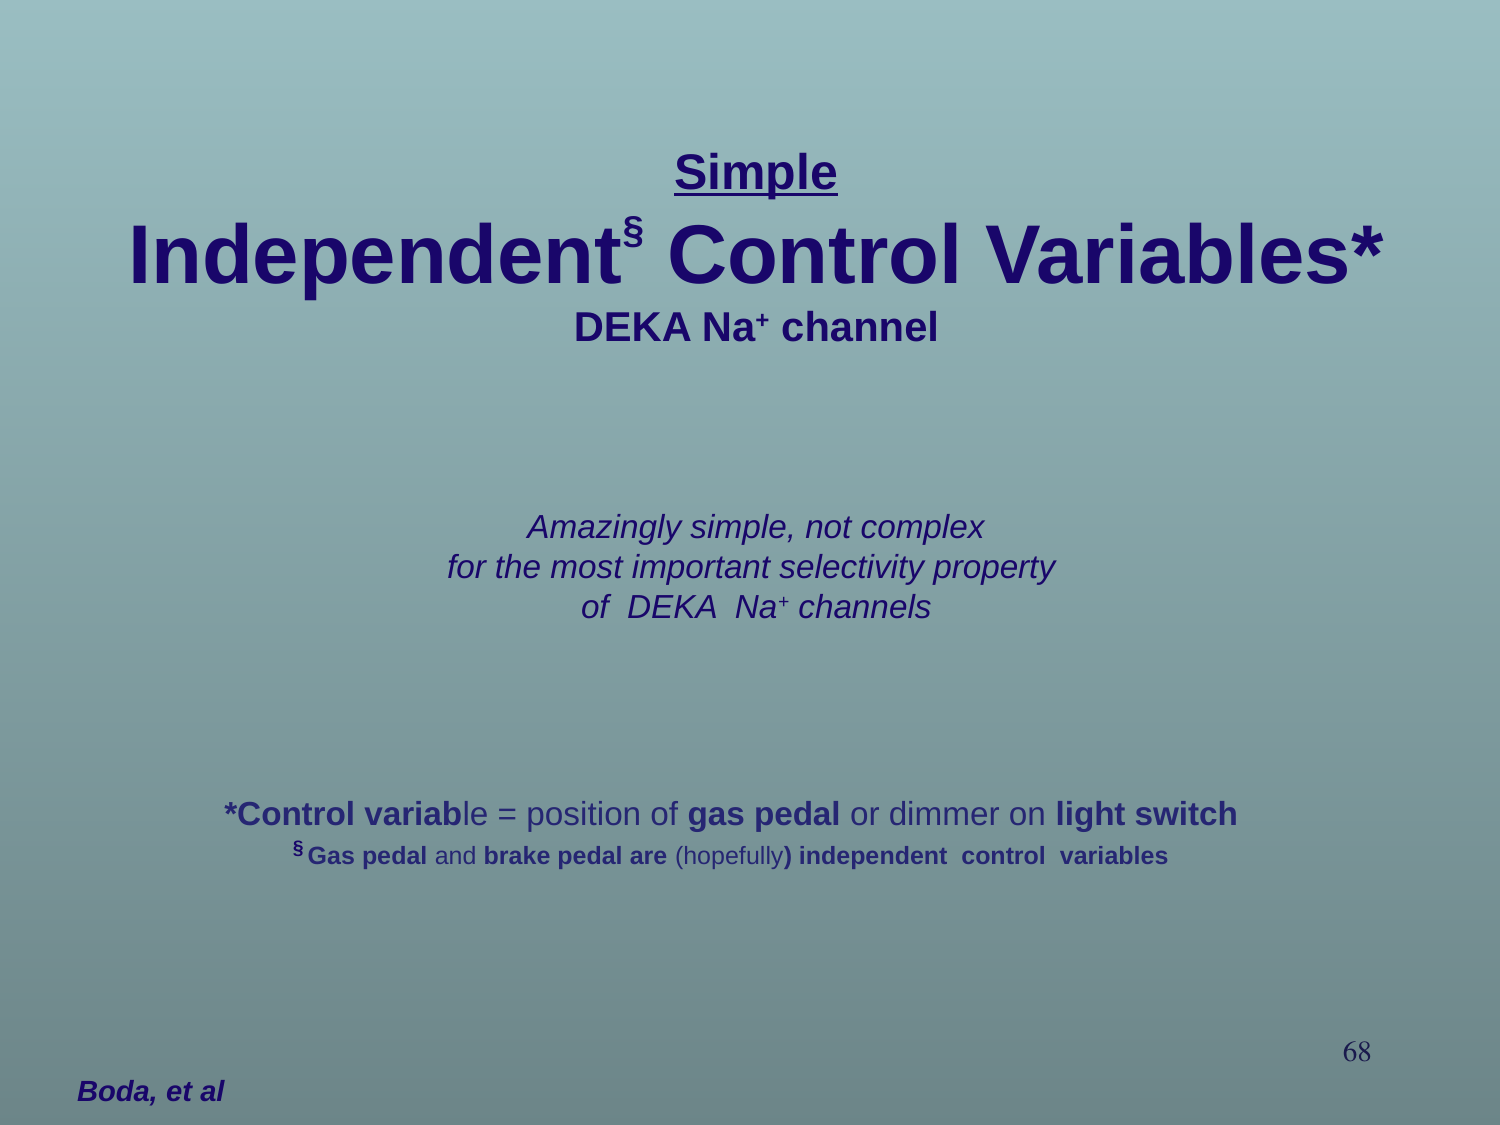

Simple
Independent§ Control Variables*
DEKA Na+ channel
Amazingly simple, not complex
for the most important selectivity property
of  DEKA  Na+ channels
*Control variable = position of gas pedal or dimmer on light switch
§ Gas pedal and brake pedal are (hopefully) independent  control  variables
68
Boda, et al